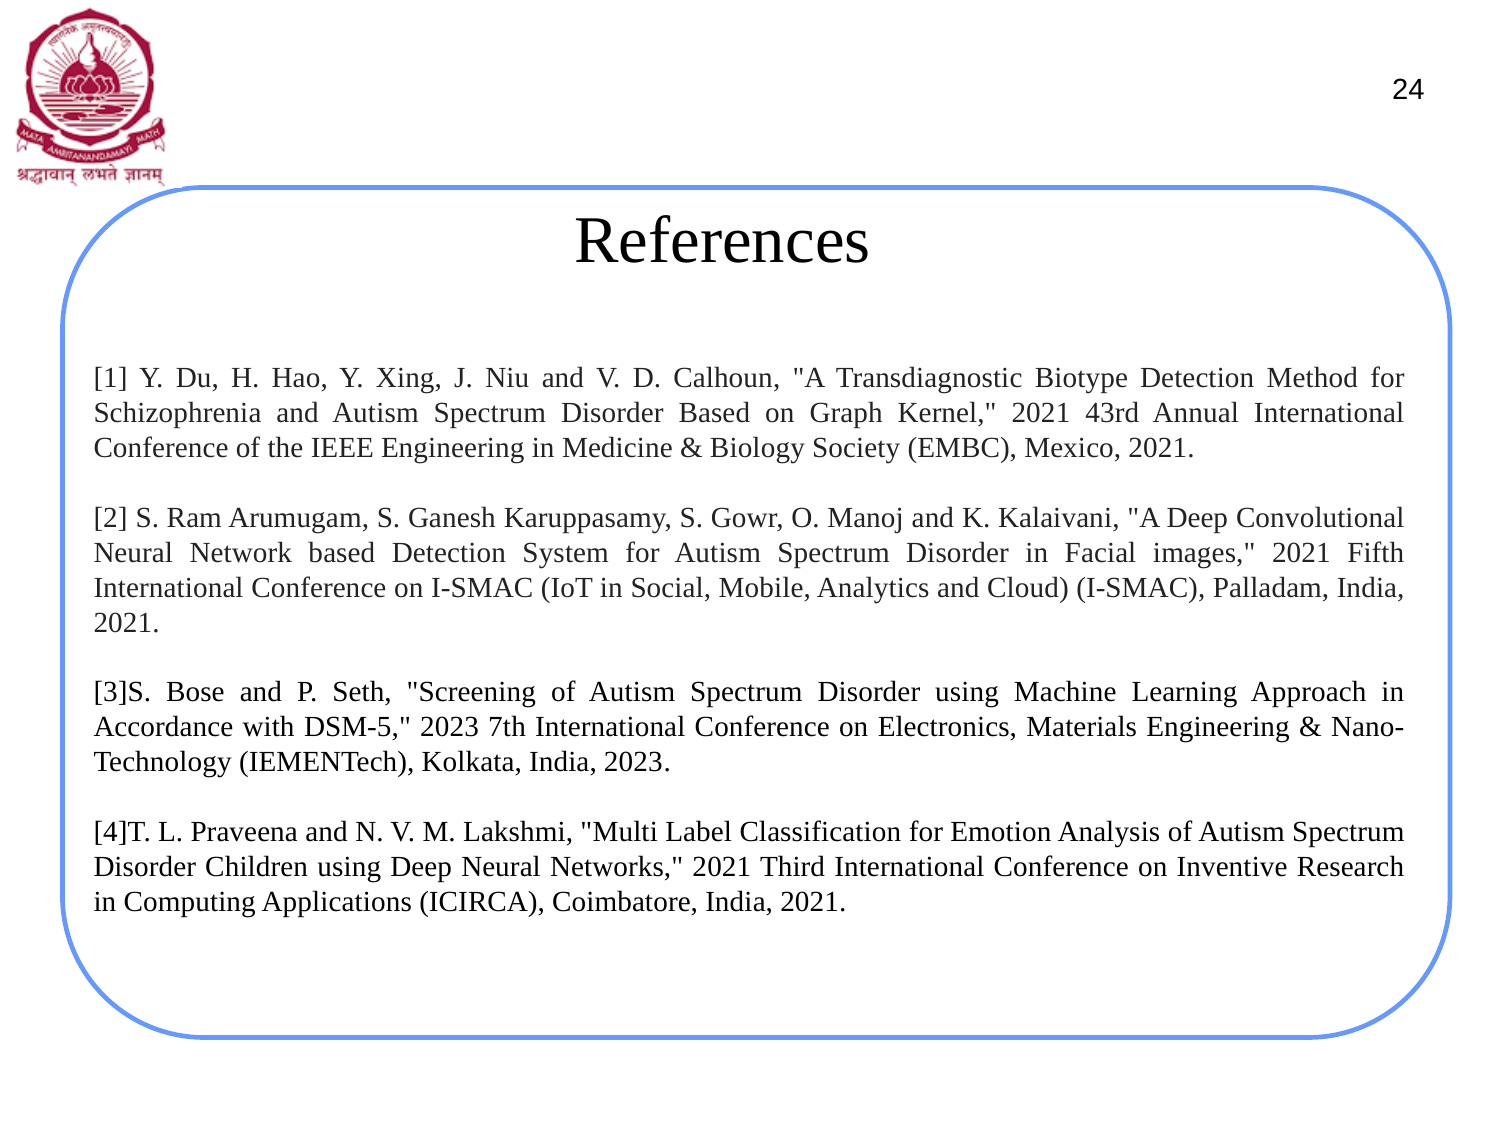

24
# References
[1] Y. Du, H. Hao, Y. Xing, J. Niu and V. D. Calhoun, "A Transdiagnostic Biotype Detection Method for Schizophrenia and Autism Spectrum Disorder Based on Graph Kernel," 2021 43rd Annual International Conference of the IEEE Engineering in Medicine & Biology Society (EMBC), Mexico, 2021.

[2] S. Ram Arumugam, S. Ganesh Karuppasamy, S. Gowr, O. Manoj and K. Kalaivani, "A Deep Convolutional Neural Network based Detection System for Autism Spectrum Disorder in Facial images," 2021 Fifth International Conference on I-SMAC (IoT in Social, Mobile, Analytics and Cloud) (I-SMAC), Palladam, India, 2021.

[3]S. Bose and P. Seth, "Screening of Autism Spectrum Disorder using Machine Learning Approach in Accordance with DSM-5," 2023 7th International Conference on Electronics, Materials Engineering & Nano-Technology (IEMENTech), Kolkata, India, 2023.

[4]T. L. Praveena and N. V. M. Lakshmi, "Multi Label Classification for Emotion Analysis of Autism Spectrum Disorder Children using Deep Neural Networks," 2021 Third International Conference on Inventive Research in Computing Applications (ICIRCA), Coimbatore, India, 2021.